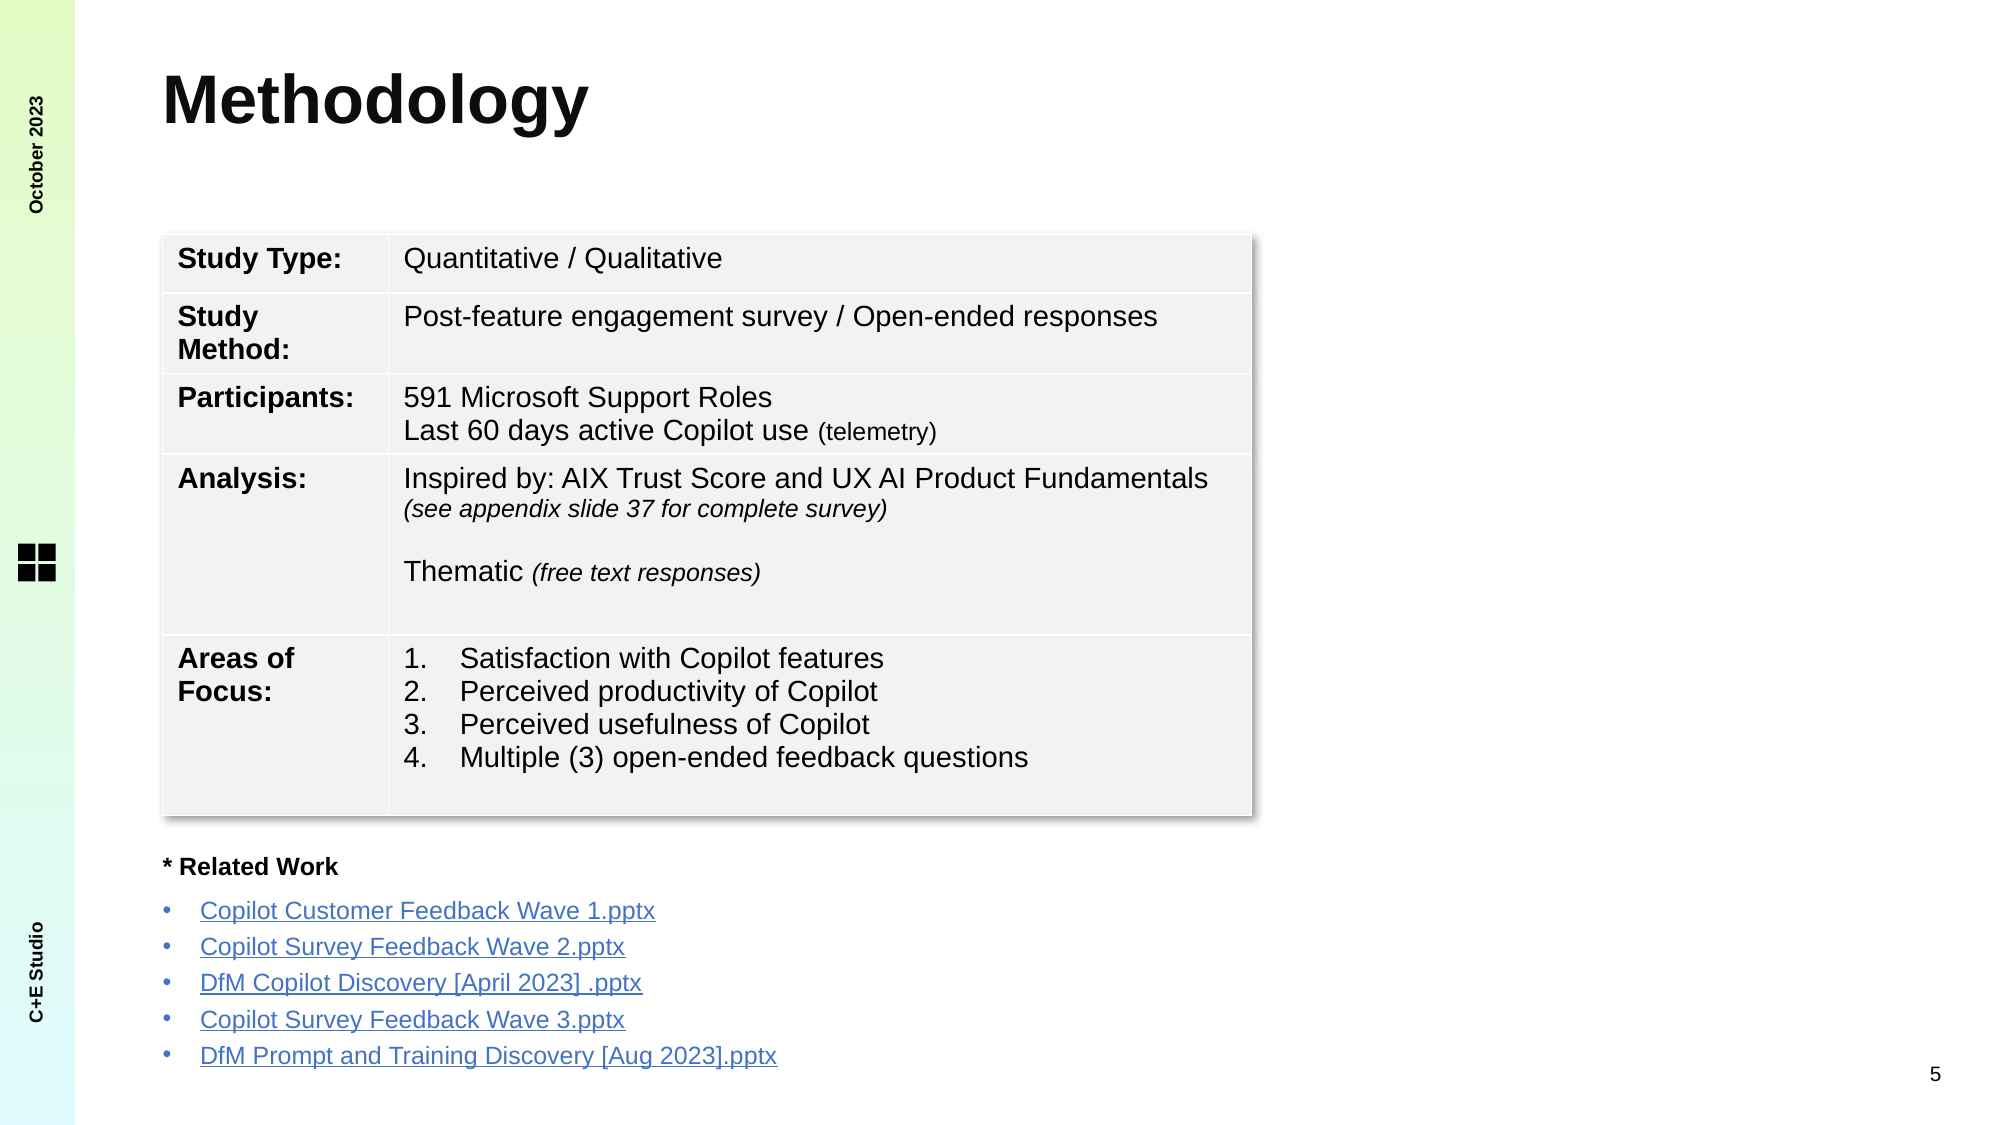

October 2023
Methodology
| Study Type: | Quantitative / Qualitative |
| --- | --- |
| Study Method: | Post-feature engagement survey / Open-ended responses |
| Participants: | 591 Microsoft Support Roles Last 60 days active Copilot use (telemetry) |
| Analysis: | Inspired by: AIX Trust Score and UX AI Product Fundamentals (see appendix slide 37 for complete survey) Thematic (free text responses) |
| Areas of Focus: | Satisfaction with Copilot features Perceived productivity of Copilot Perceived usefulness of Copilot Multiple (3) open-ended feedback questions |

* Related Work
C+E Studio
Copilot Customer Feedback Wave 1.pptx
Copilot Survey Feedback Wave 2.pptx
DfM Copilot Discovery [April 2023] .pptx
Copilot Survey Feedback Wave 3.pptx
DfM Prompt and Training Discovery [Aug 2023].pptx

5